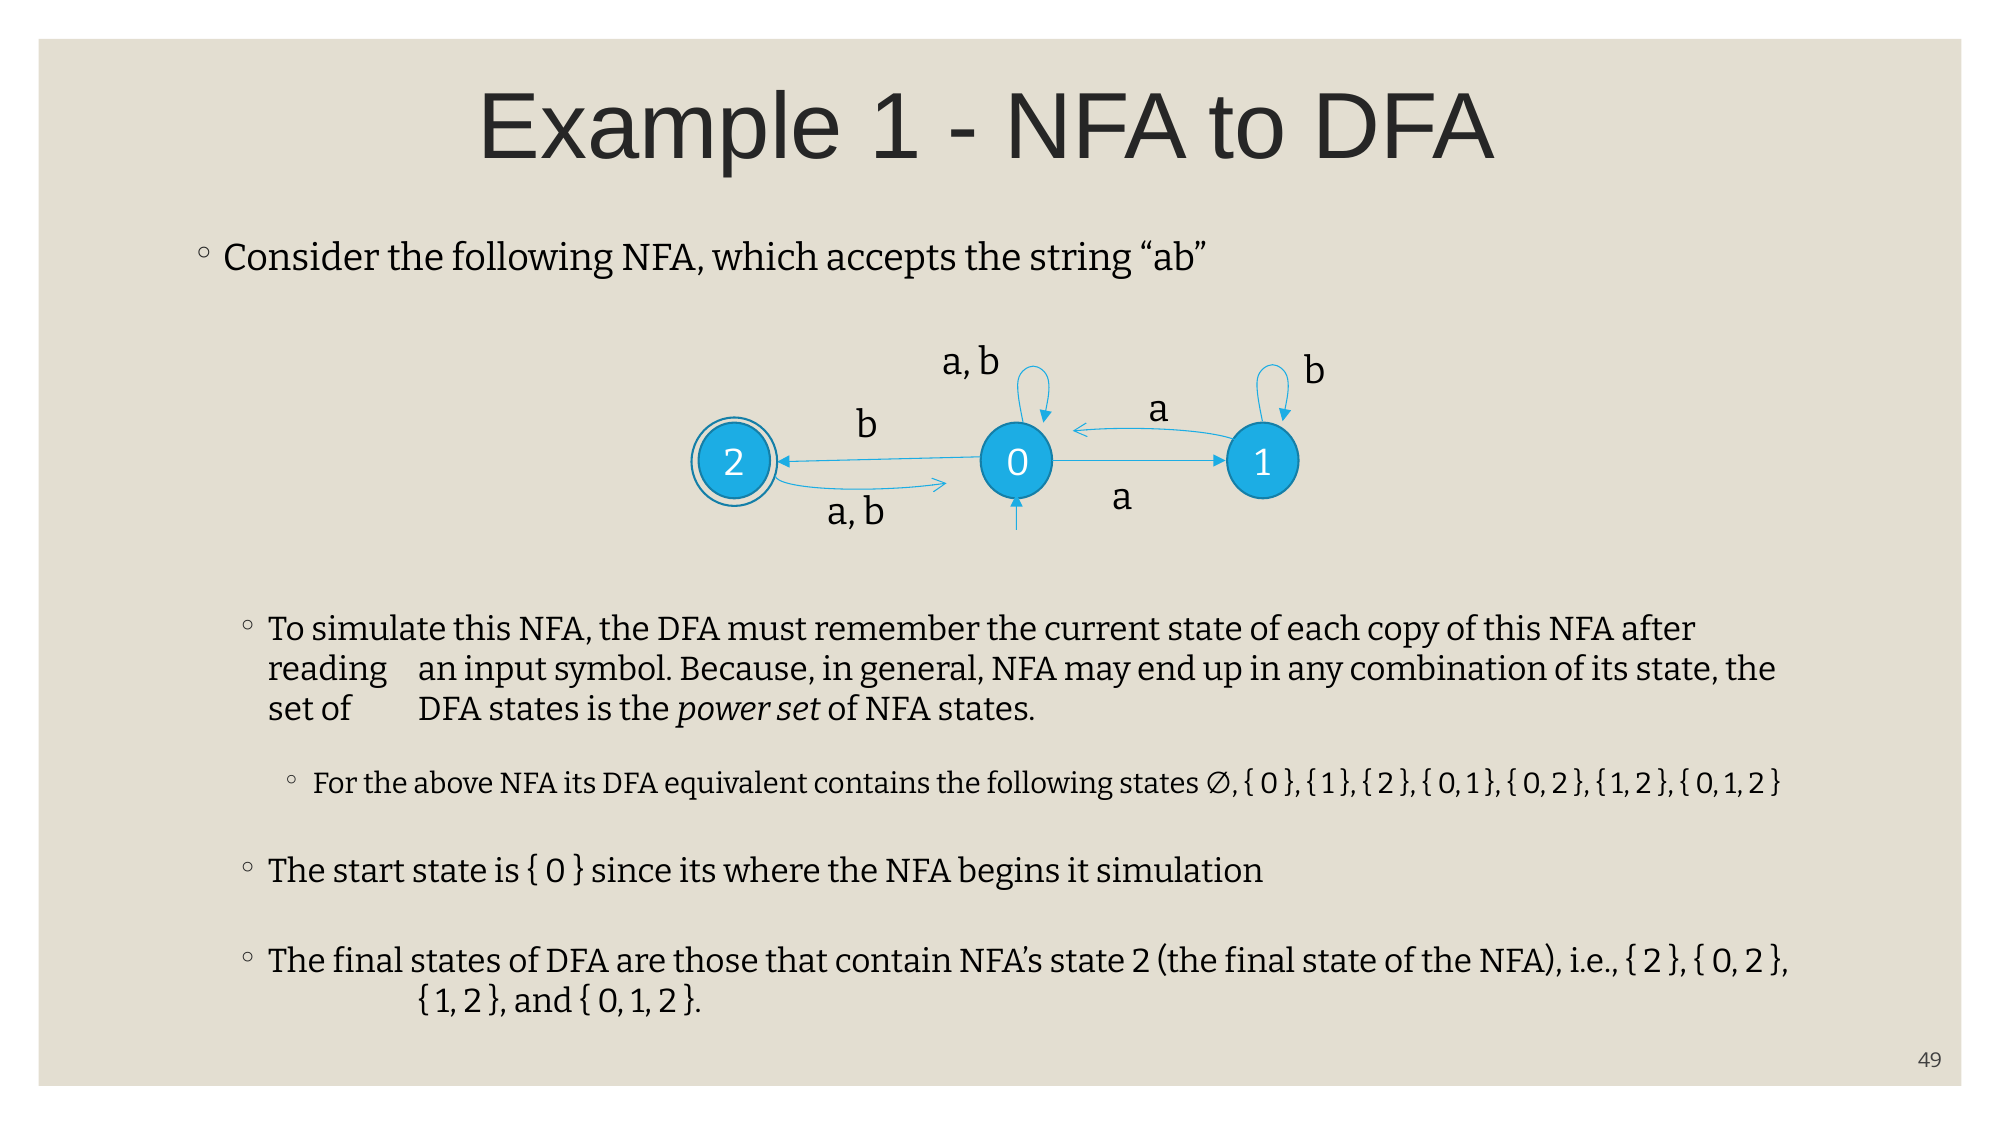

# Example 1 - NFA to DFA
Consider the following NFA, which accepts the string “ab”

To simulate this NFA, the DFA must remember the current state of each copy of this NFA after reading 	an input symbol. Because, in general, NFA may end up in any combination of its state, the set of 	DFA states is the power set of NFA states.
For the above NFA its DFA equivalent contains the following states ∅, { 0 }, { 1 }, { 2 }, { 0, 1 }, { 0, 2 }, { 1, 2 }, { 0, 1, 2 }
The start state is { 0 } since its where the NFA begins it simulation
The ﬁnal states of DFA are those that contain NFA’s state 2 (the final state of the NFA), i.e., { 2 }, { 0, 2 }, 	{ 1, 2 }, and { 0, 1, 2 }.
a, b
b

a
b

2
0
1

a
a, b
49